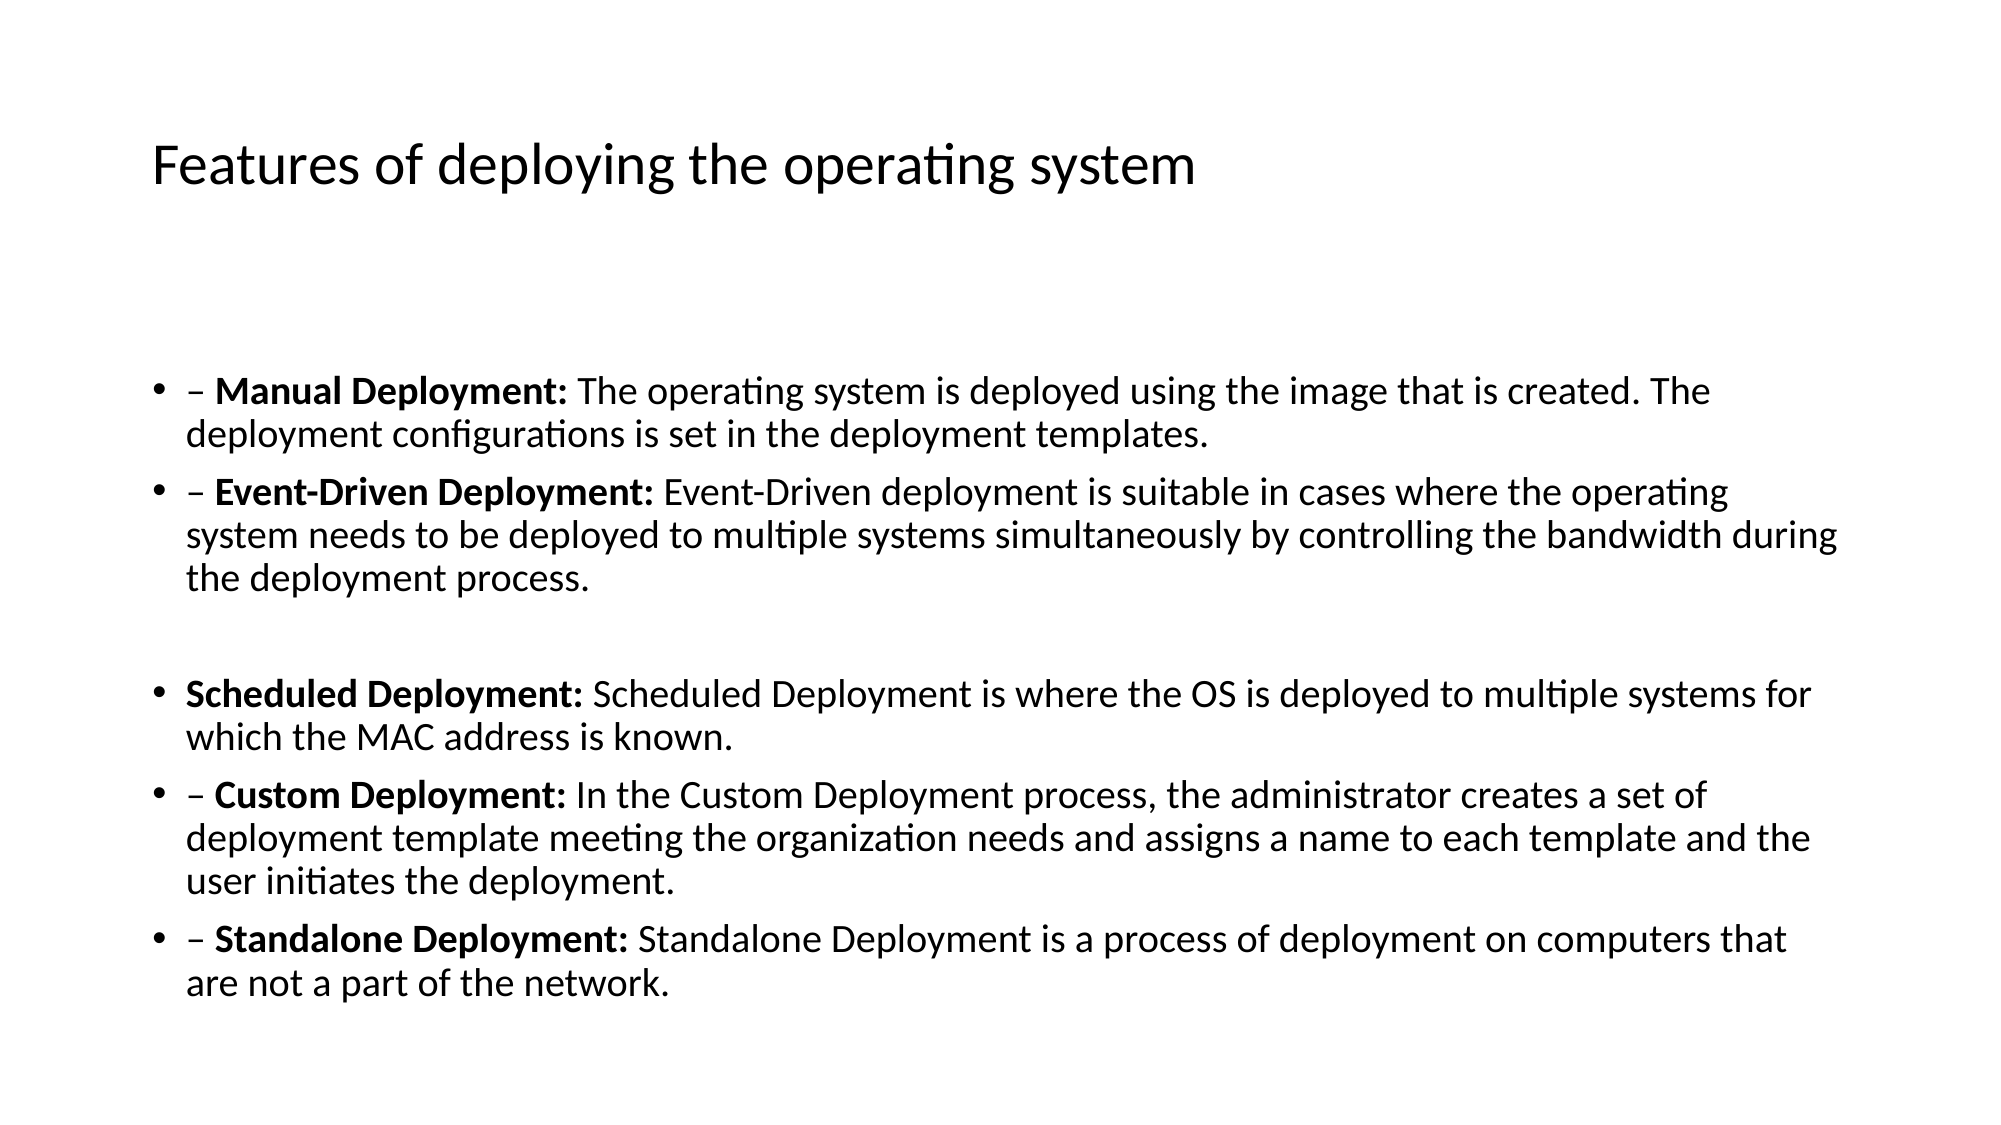

# Features of deploying the operating system

– Manual Deployment: The operating system is deployed using the image that is created. The deployment configurations is set in the deployment templates.
– Event-Driven Deployment: Event-Driven deployment is suitable in cases where the operating system needs to be deployed to multiple systems simultaneously by controlling the bandwidth during the deployment process.

Scheduled Deployment: Scheduled Deployment is where the OS is deployed to multiple systems for which the MAC address is known.
– Custom Deployment: In the Custom Deployment process, the administrator creates a set of deployment template meeting the organization needs and assigns a name to each template and the user initiates the deployment.
– Standalone Deployment: Standalone Deployment is a process of deployment on computers that are not a part of the network.